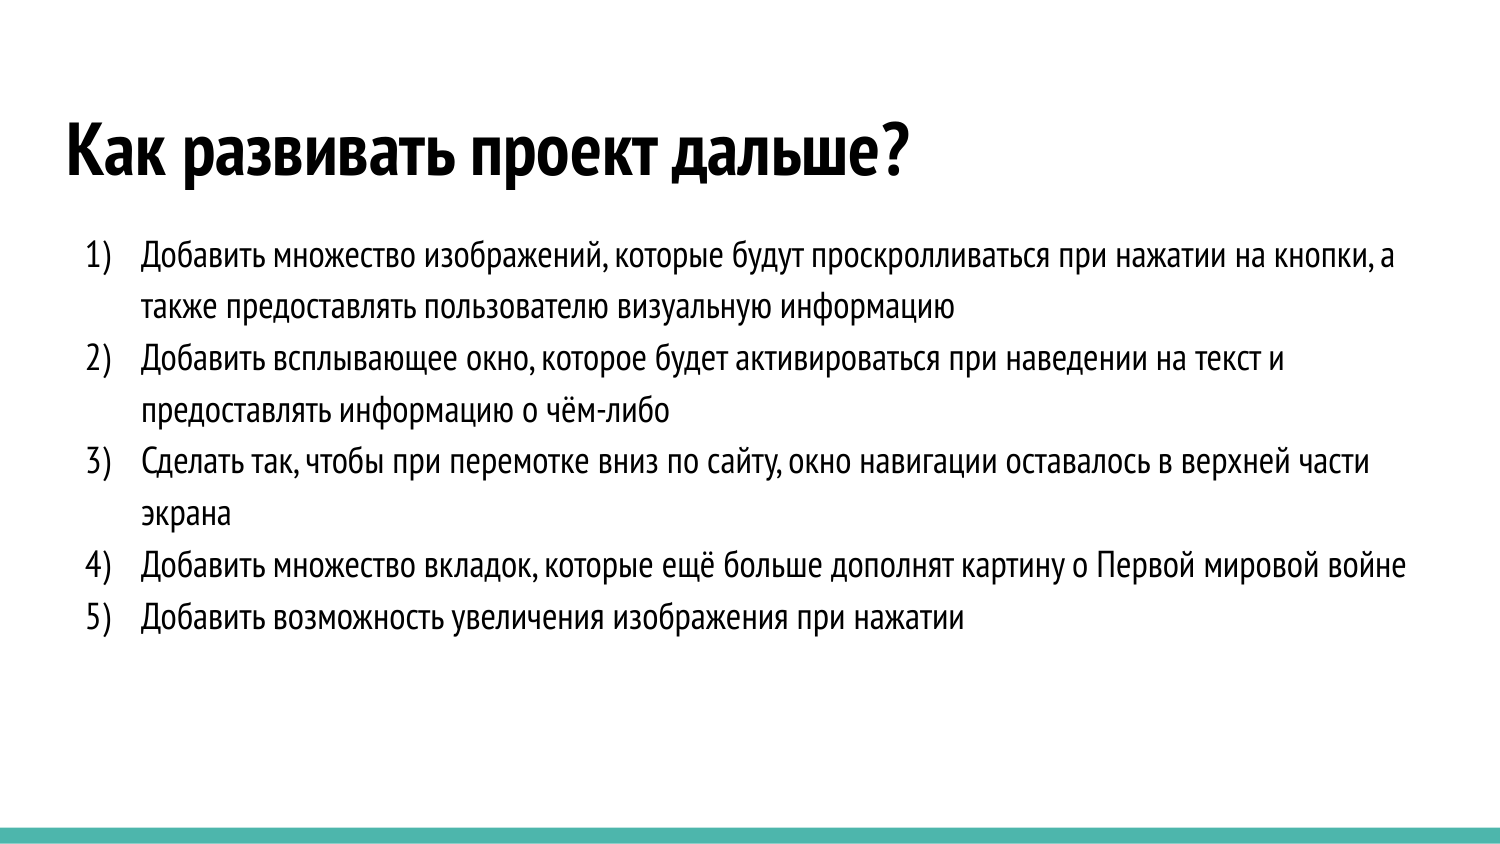

# Как развивать проект дальше?

Добавить множество изображений, которые будут проскролливаться при нажатии на кнопки, а также предоставлять пользователю визуальную информацию
Добавить всплывающее окно, которое будет активироваться при наведении на текст и предоставлять информацию о чём-либо
Сделать так, чтобы при перемотке вниз по сайту, окно навигации оставалось в верхней части экрана
Добавить множество вкладок, которые ещё больше дополнят картину о Первой мировой войне
Добавить возможность увеличения изображения при нажатии